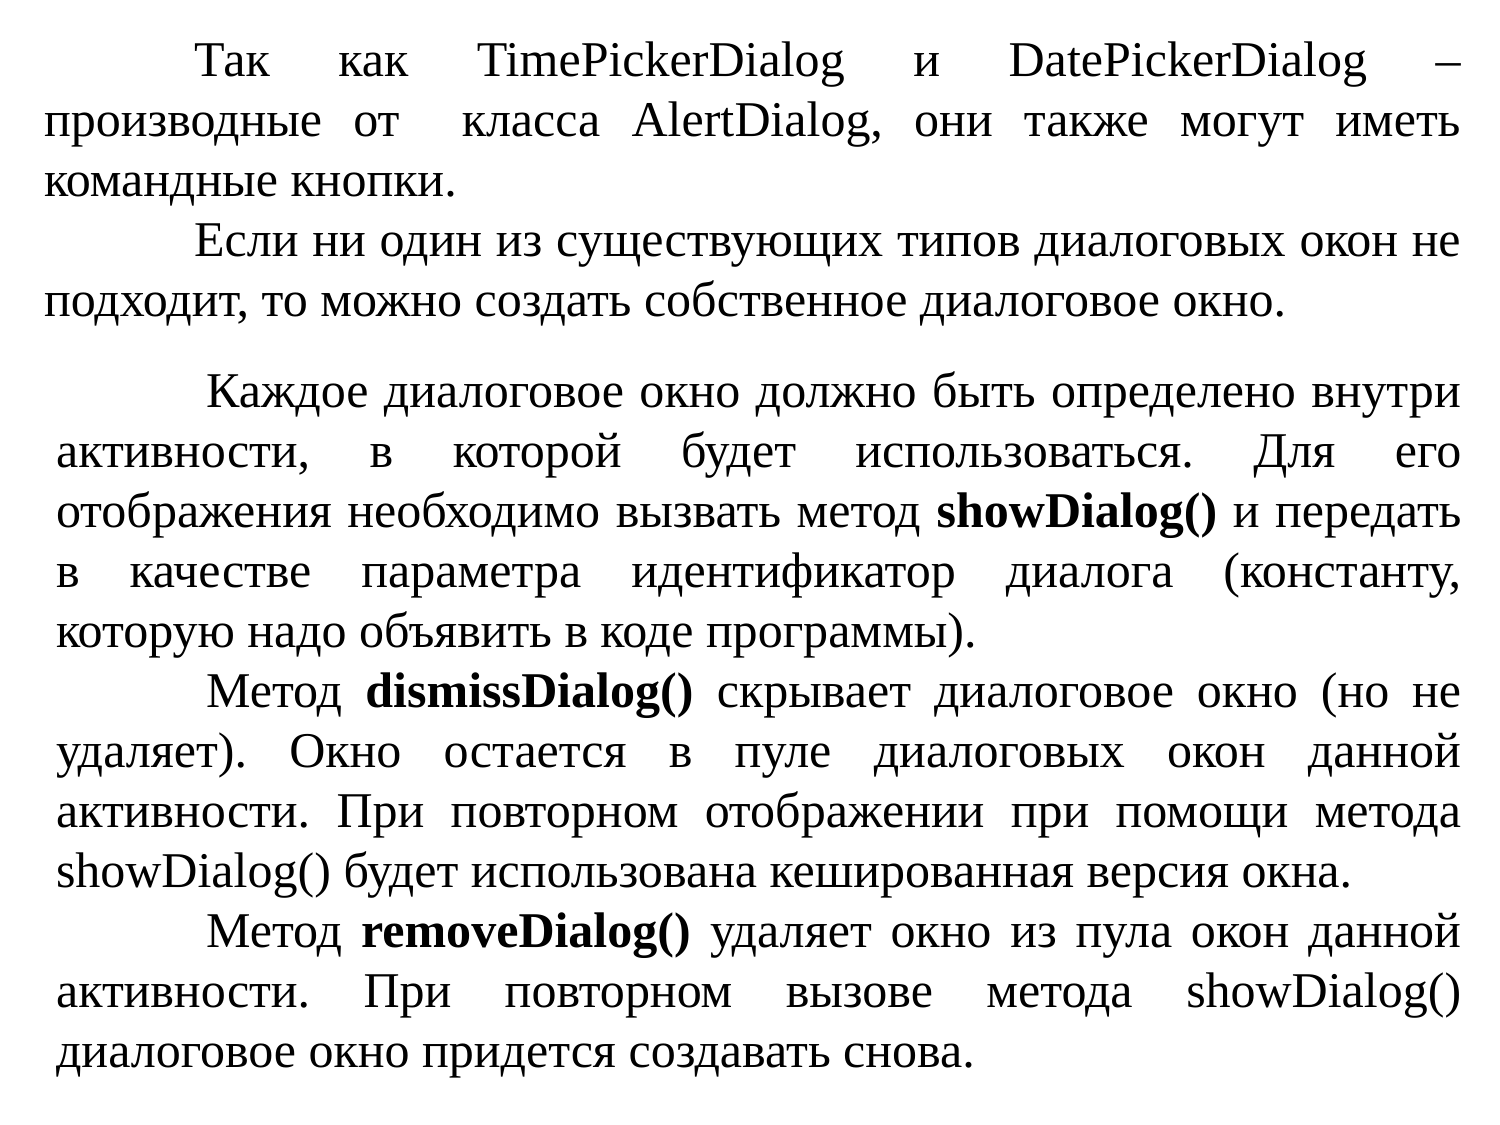

Так как TimePickerDialog и DatePickerDialog – производные от  класса AlertDialog, они также могут иметь командные кнопки.
	Если ни один из существующих типов диалоговых окон не подходит, то можно создать собственное диалоговое окно.

	Каждое диалоговое окно должно быть определено внутри активности, в которой будет использоваться. Для его отображения необходимо вызвать метод showDialog() и передать в качестве параметра идентификатор диалога (константу, которую надо объявить в коде программы).
	Метод dismissDialog() скрывает диалоговое окно (но не удаляет). Окно остается в пуле диалоговых окон данной активности. При повторном отображении при помощи метода showDialog() будет использована кешированная версия окна.
	Метод removeDialog() удаляет окно из пула окон данной активности. При повторном вызове метода showDialog() диалоговое окно придется создавать снова.